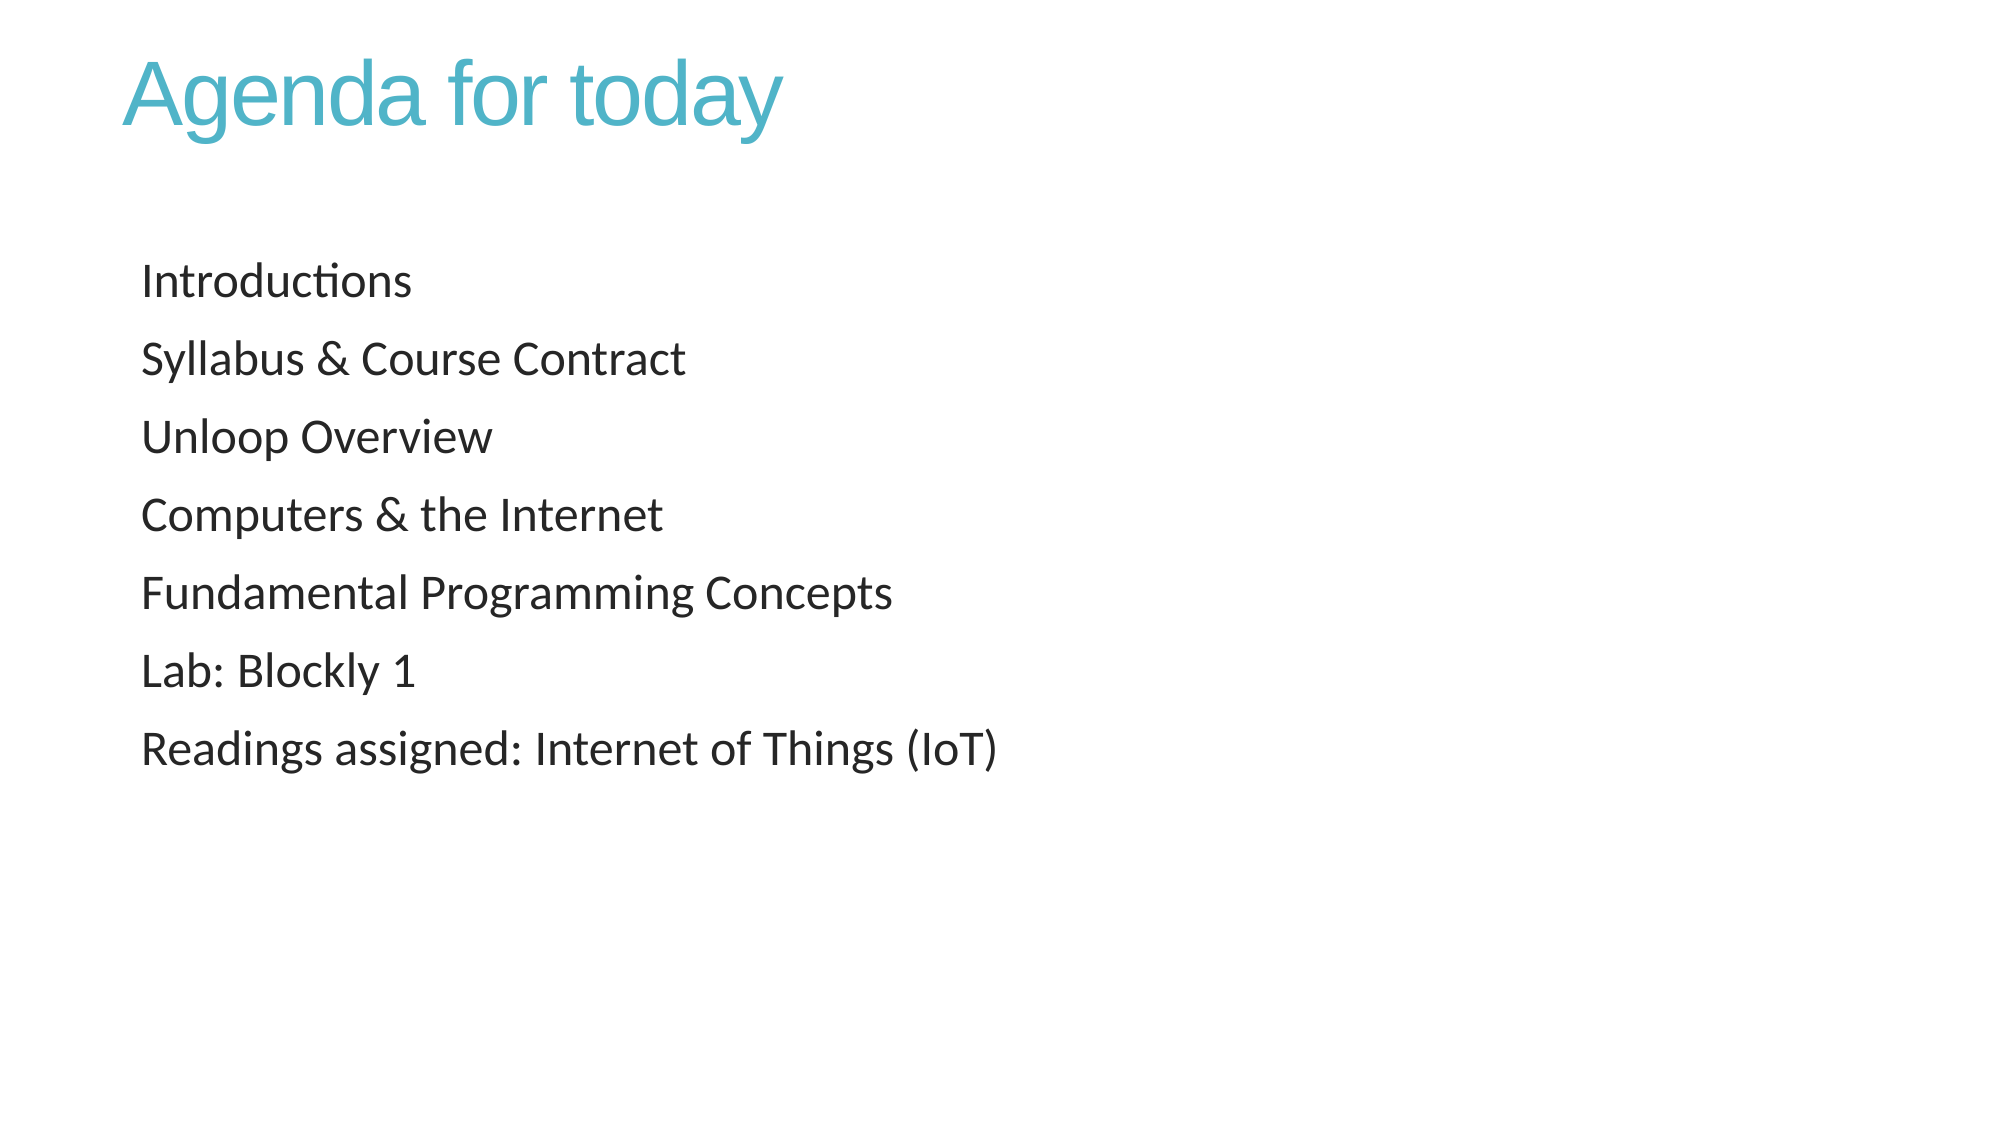

# Agenda for today
Introductions
Syllabus & Course Contract
Unloop Overview
Computers & the Internet
Fundamental Programming Concepts
Lab: Blockly 1
Readings assigned: Internet of Things (IoT)